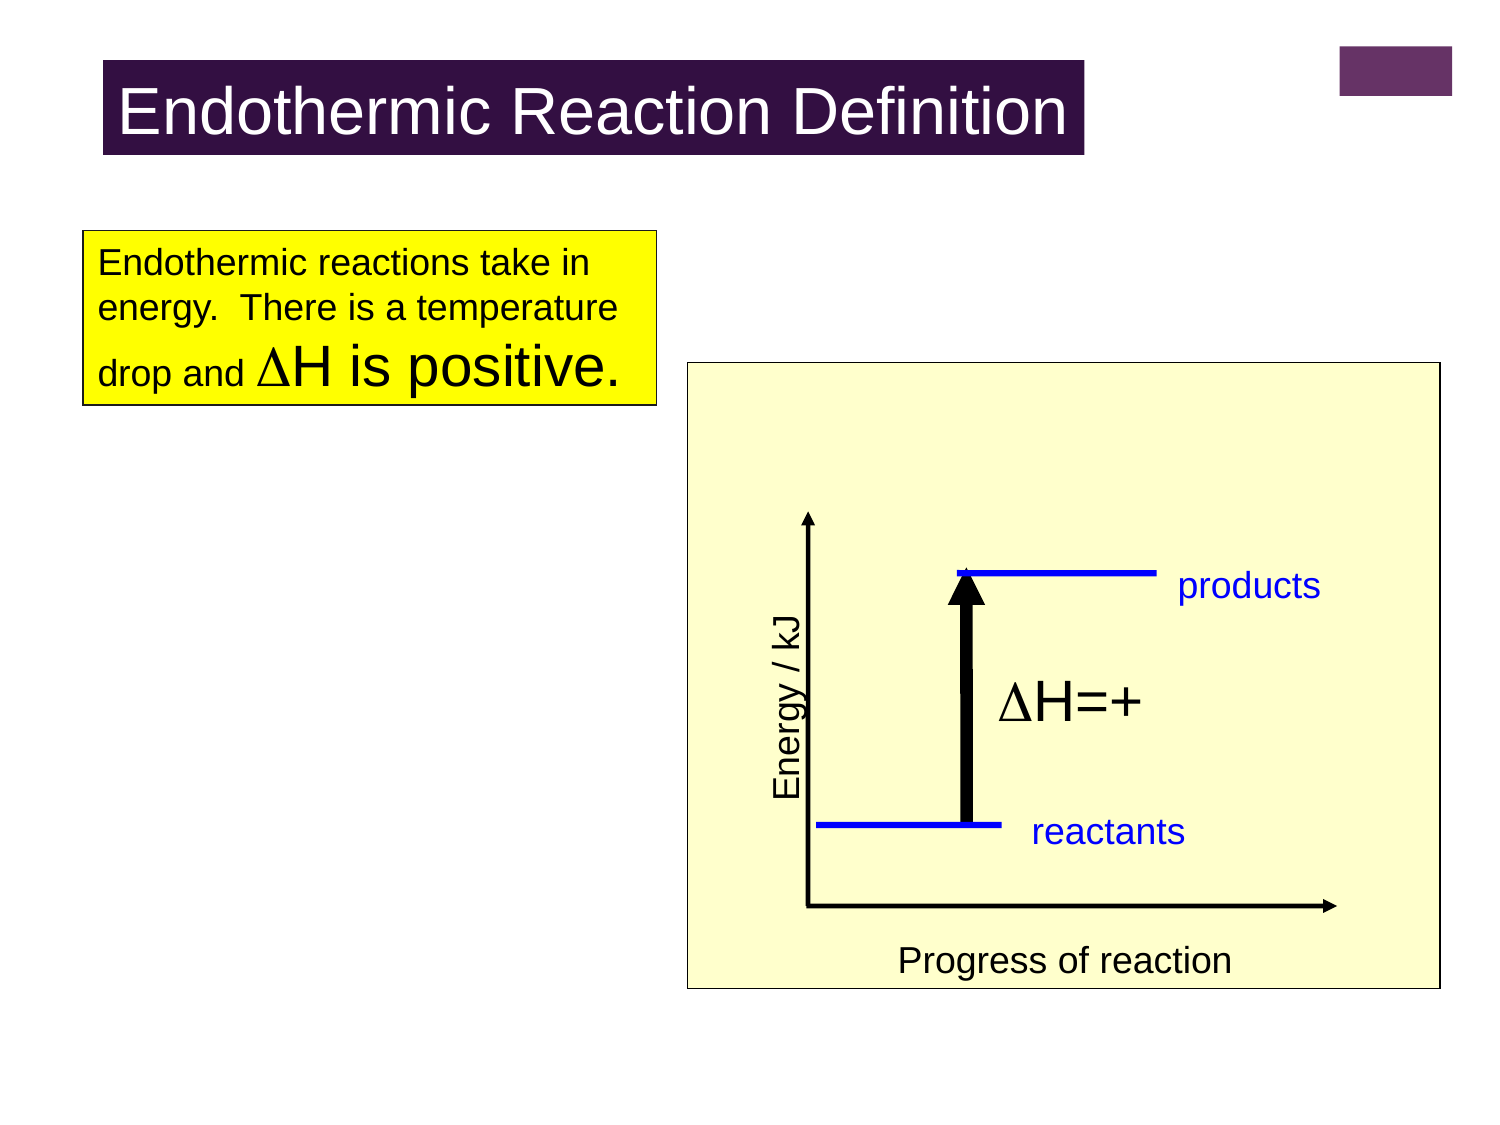

Endothermic Reaction Definition
Endothermic reactions take in energy.  There is a temperature drop and ΔH is positive.

Energy / kJ

Progress of reaction
products

reactants

ΔH=+